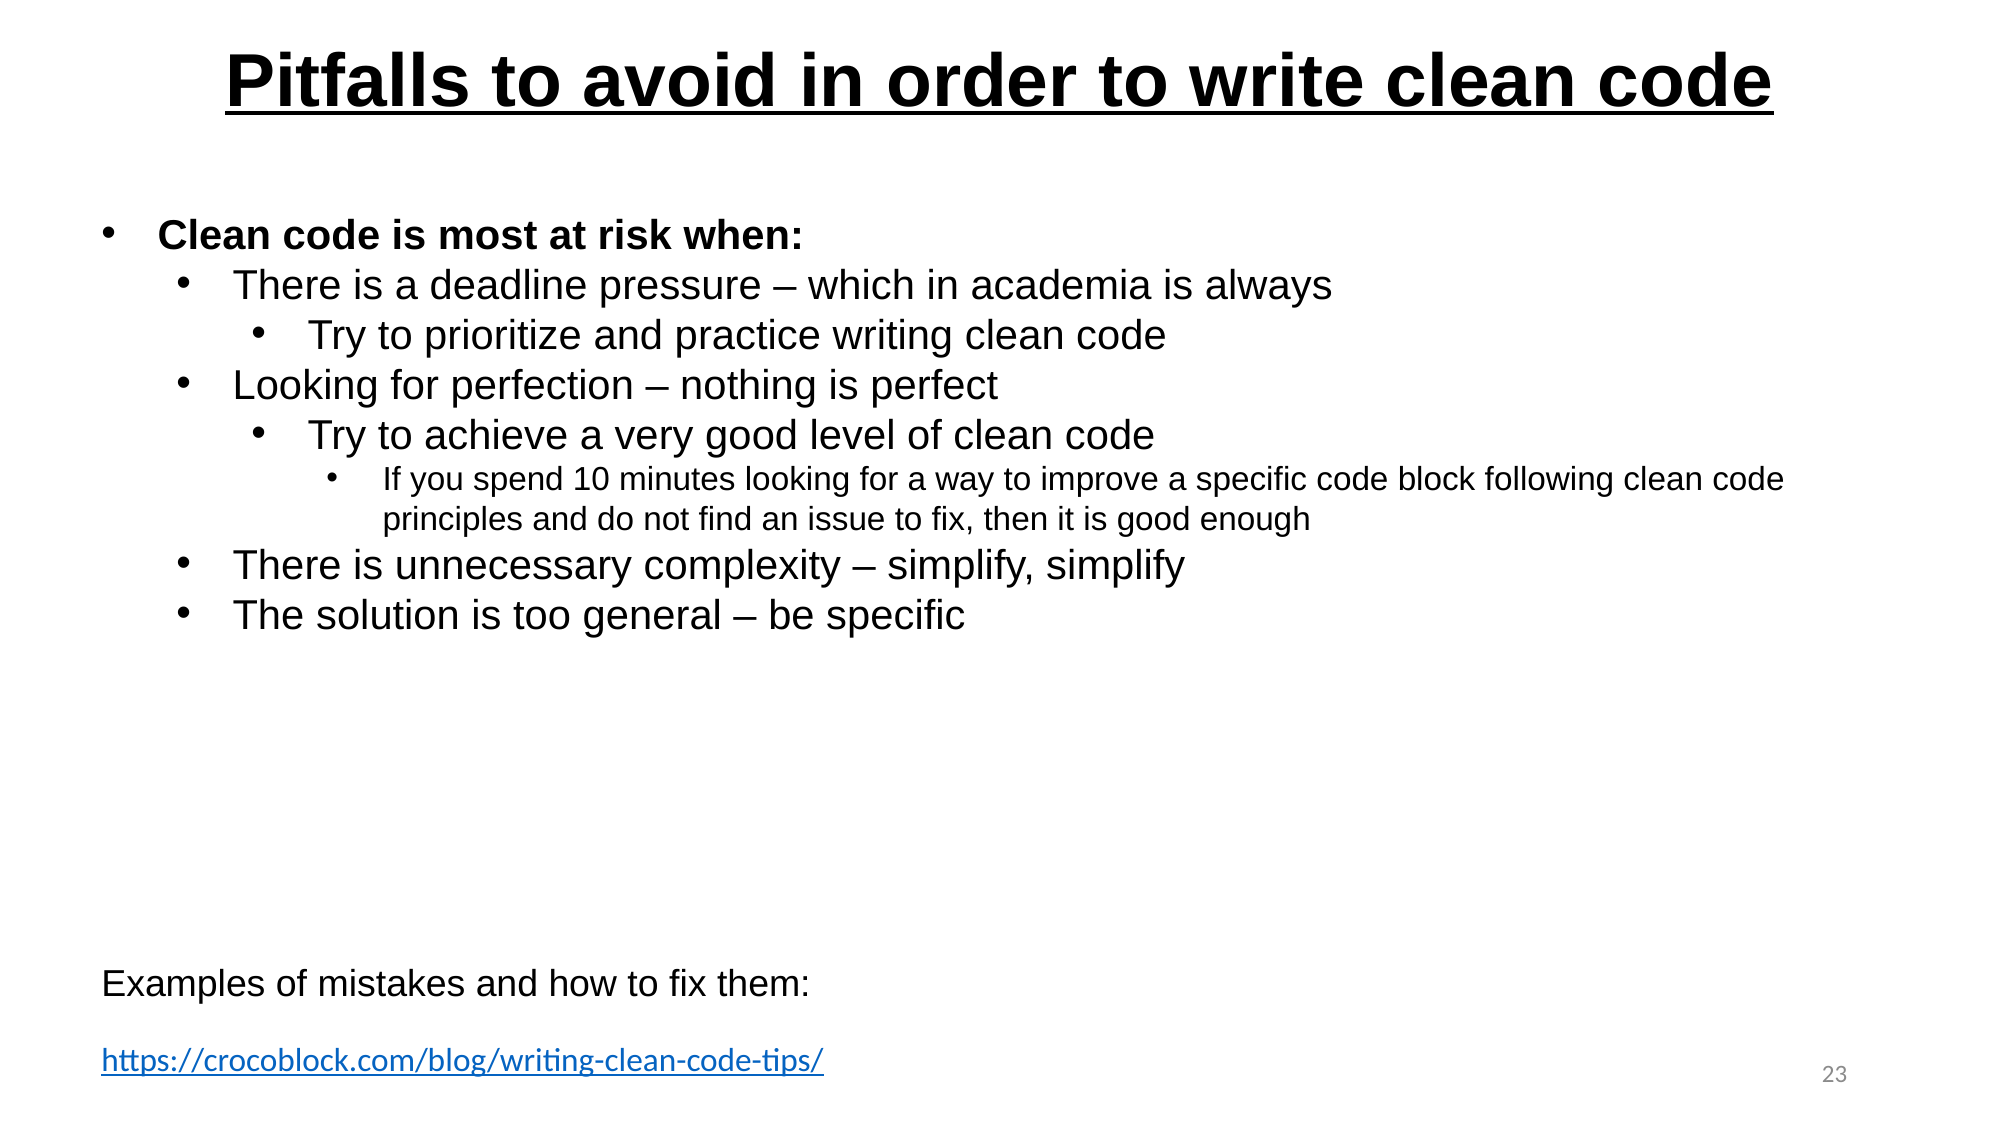

Pitfalls to avoid in order to write clean code
Clean code is most at risk when:
There is a deadline pressure – which in academia is always
Try to prioritize and practice writing clean code
Looking for perfection – nothing is perfect
Try to achieve a very good level of clean code
If you spend 10 minutes looking for a way to improve a specific code block following clean code principles and do not find an issue to fix, then it is good enough
There is unnecessary complexity – simplify, simplify
The solution is too general – be specific
Examples of mistakes and how to fix them:
https://crocoblock.com/blog/writing-clean-code-tips/
23